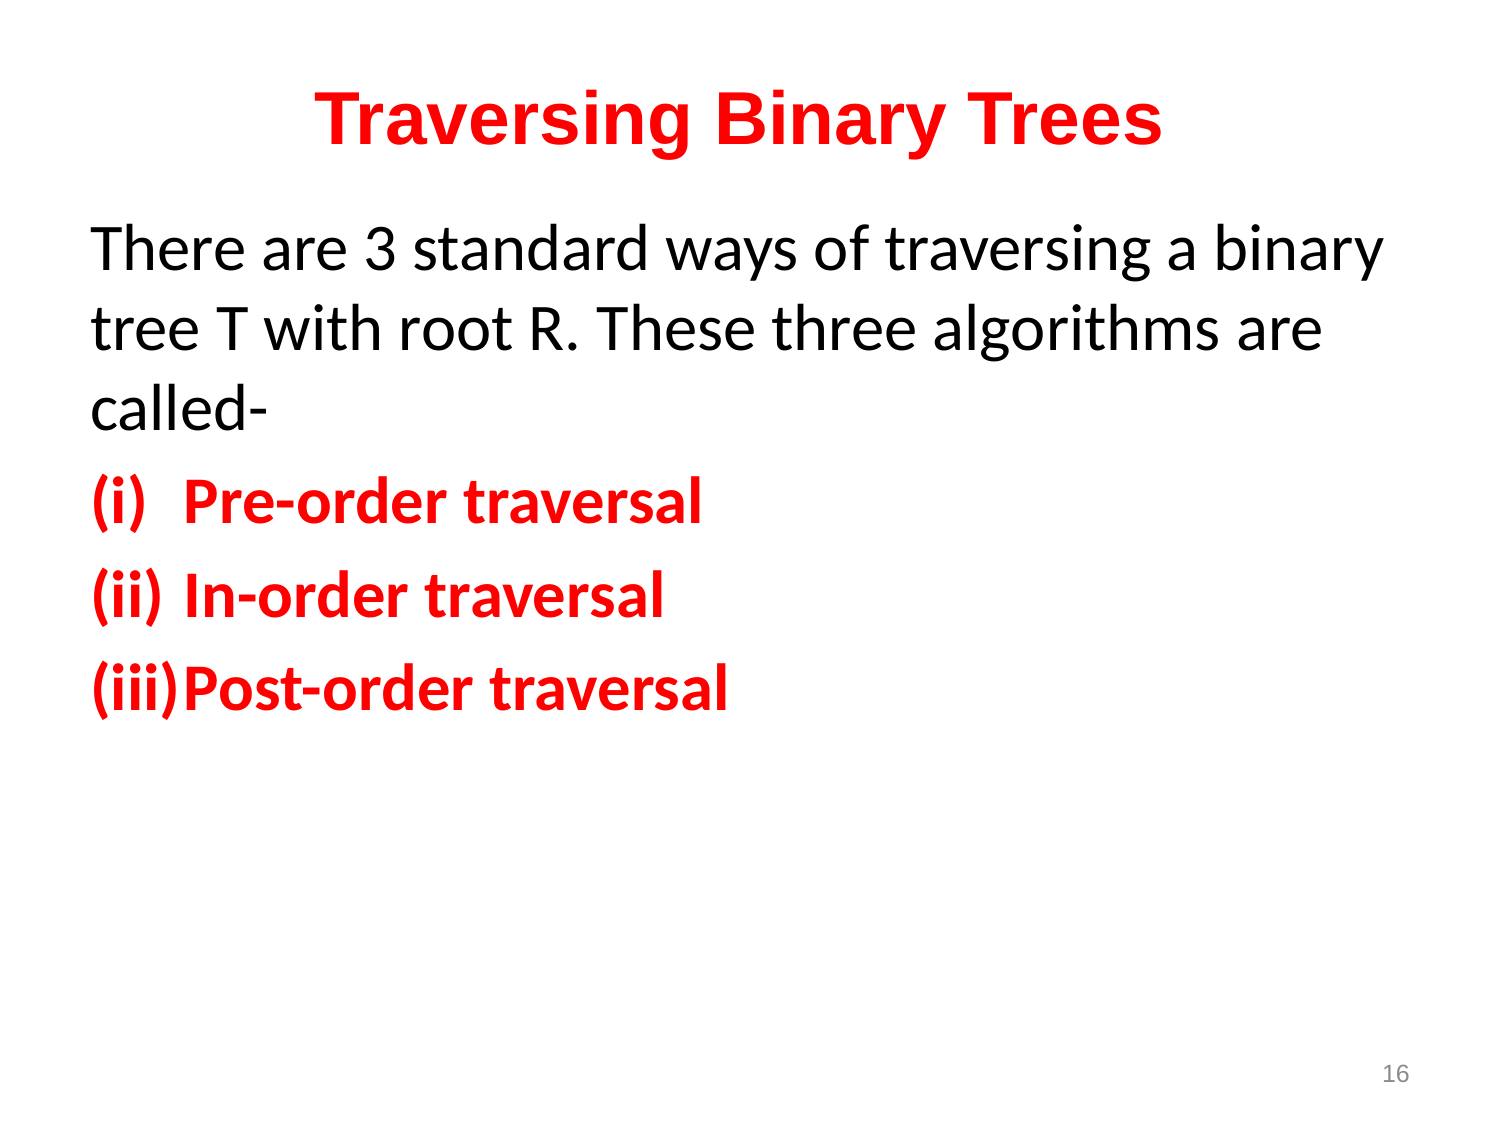

# Traversing Binary Trees
There are 3 standard ways of traversing a binary tree T with root R. These three algorithms are called-
Pre-order traversal
In-order traversal
Post-order traversal
16